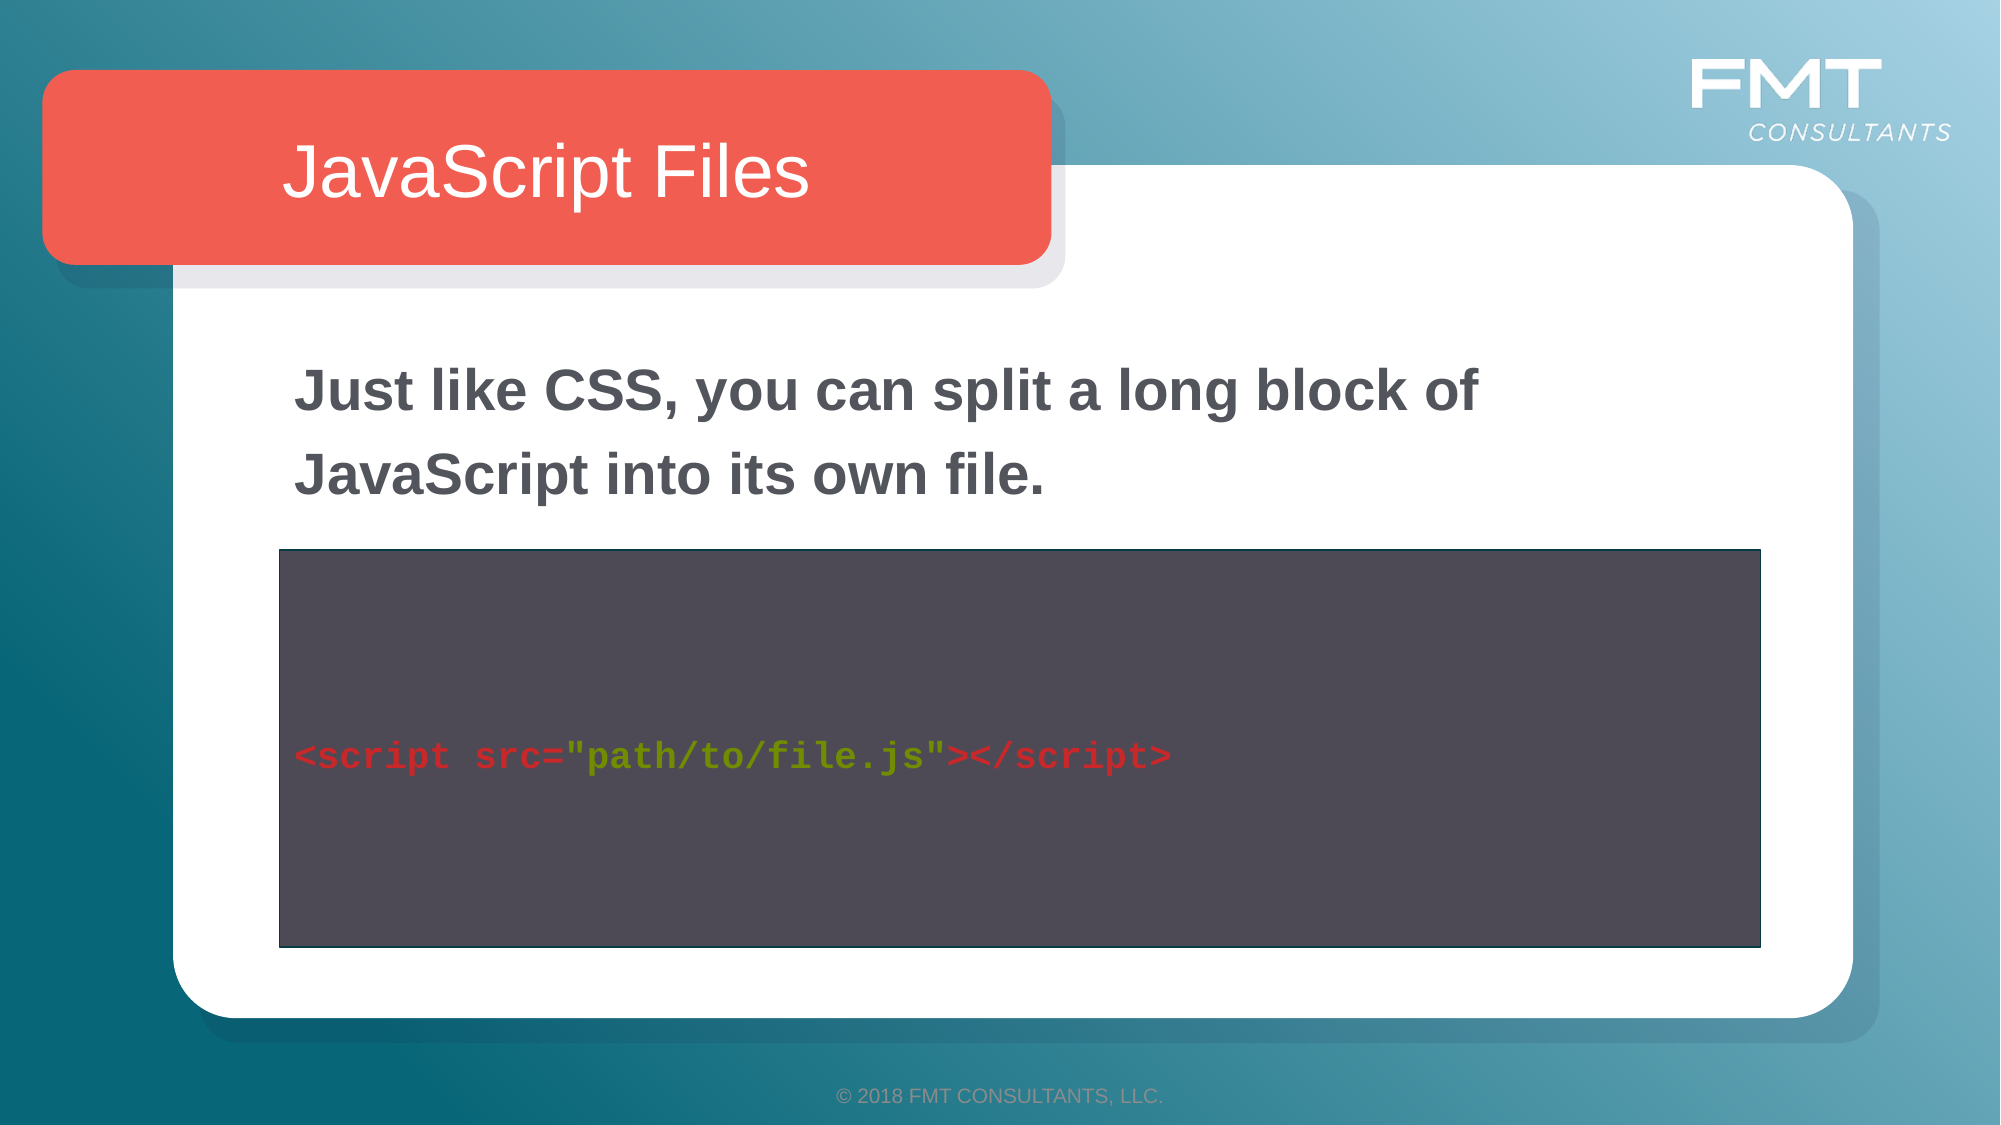

JavaScript Files

Just like CSS, you can split a long block of JavaScript into its own file.

<script src="path/to/file.js"></script>
© 2018 FMT CONSULTANTS, LLC.